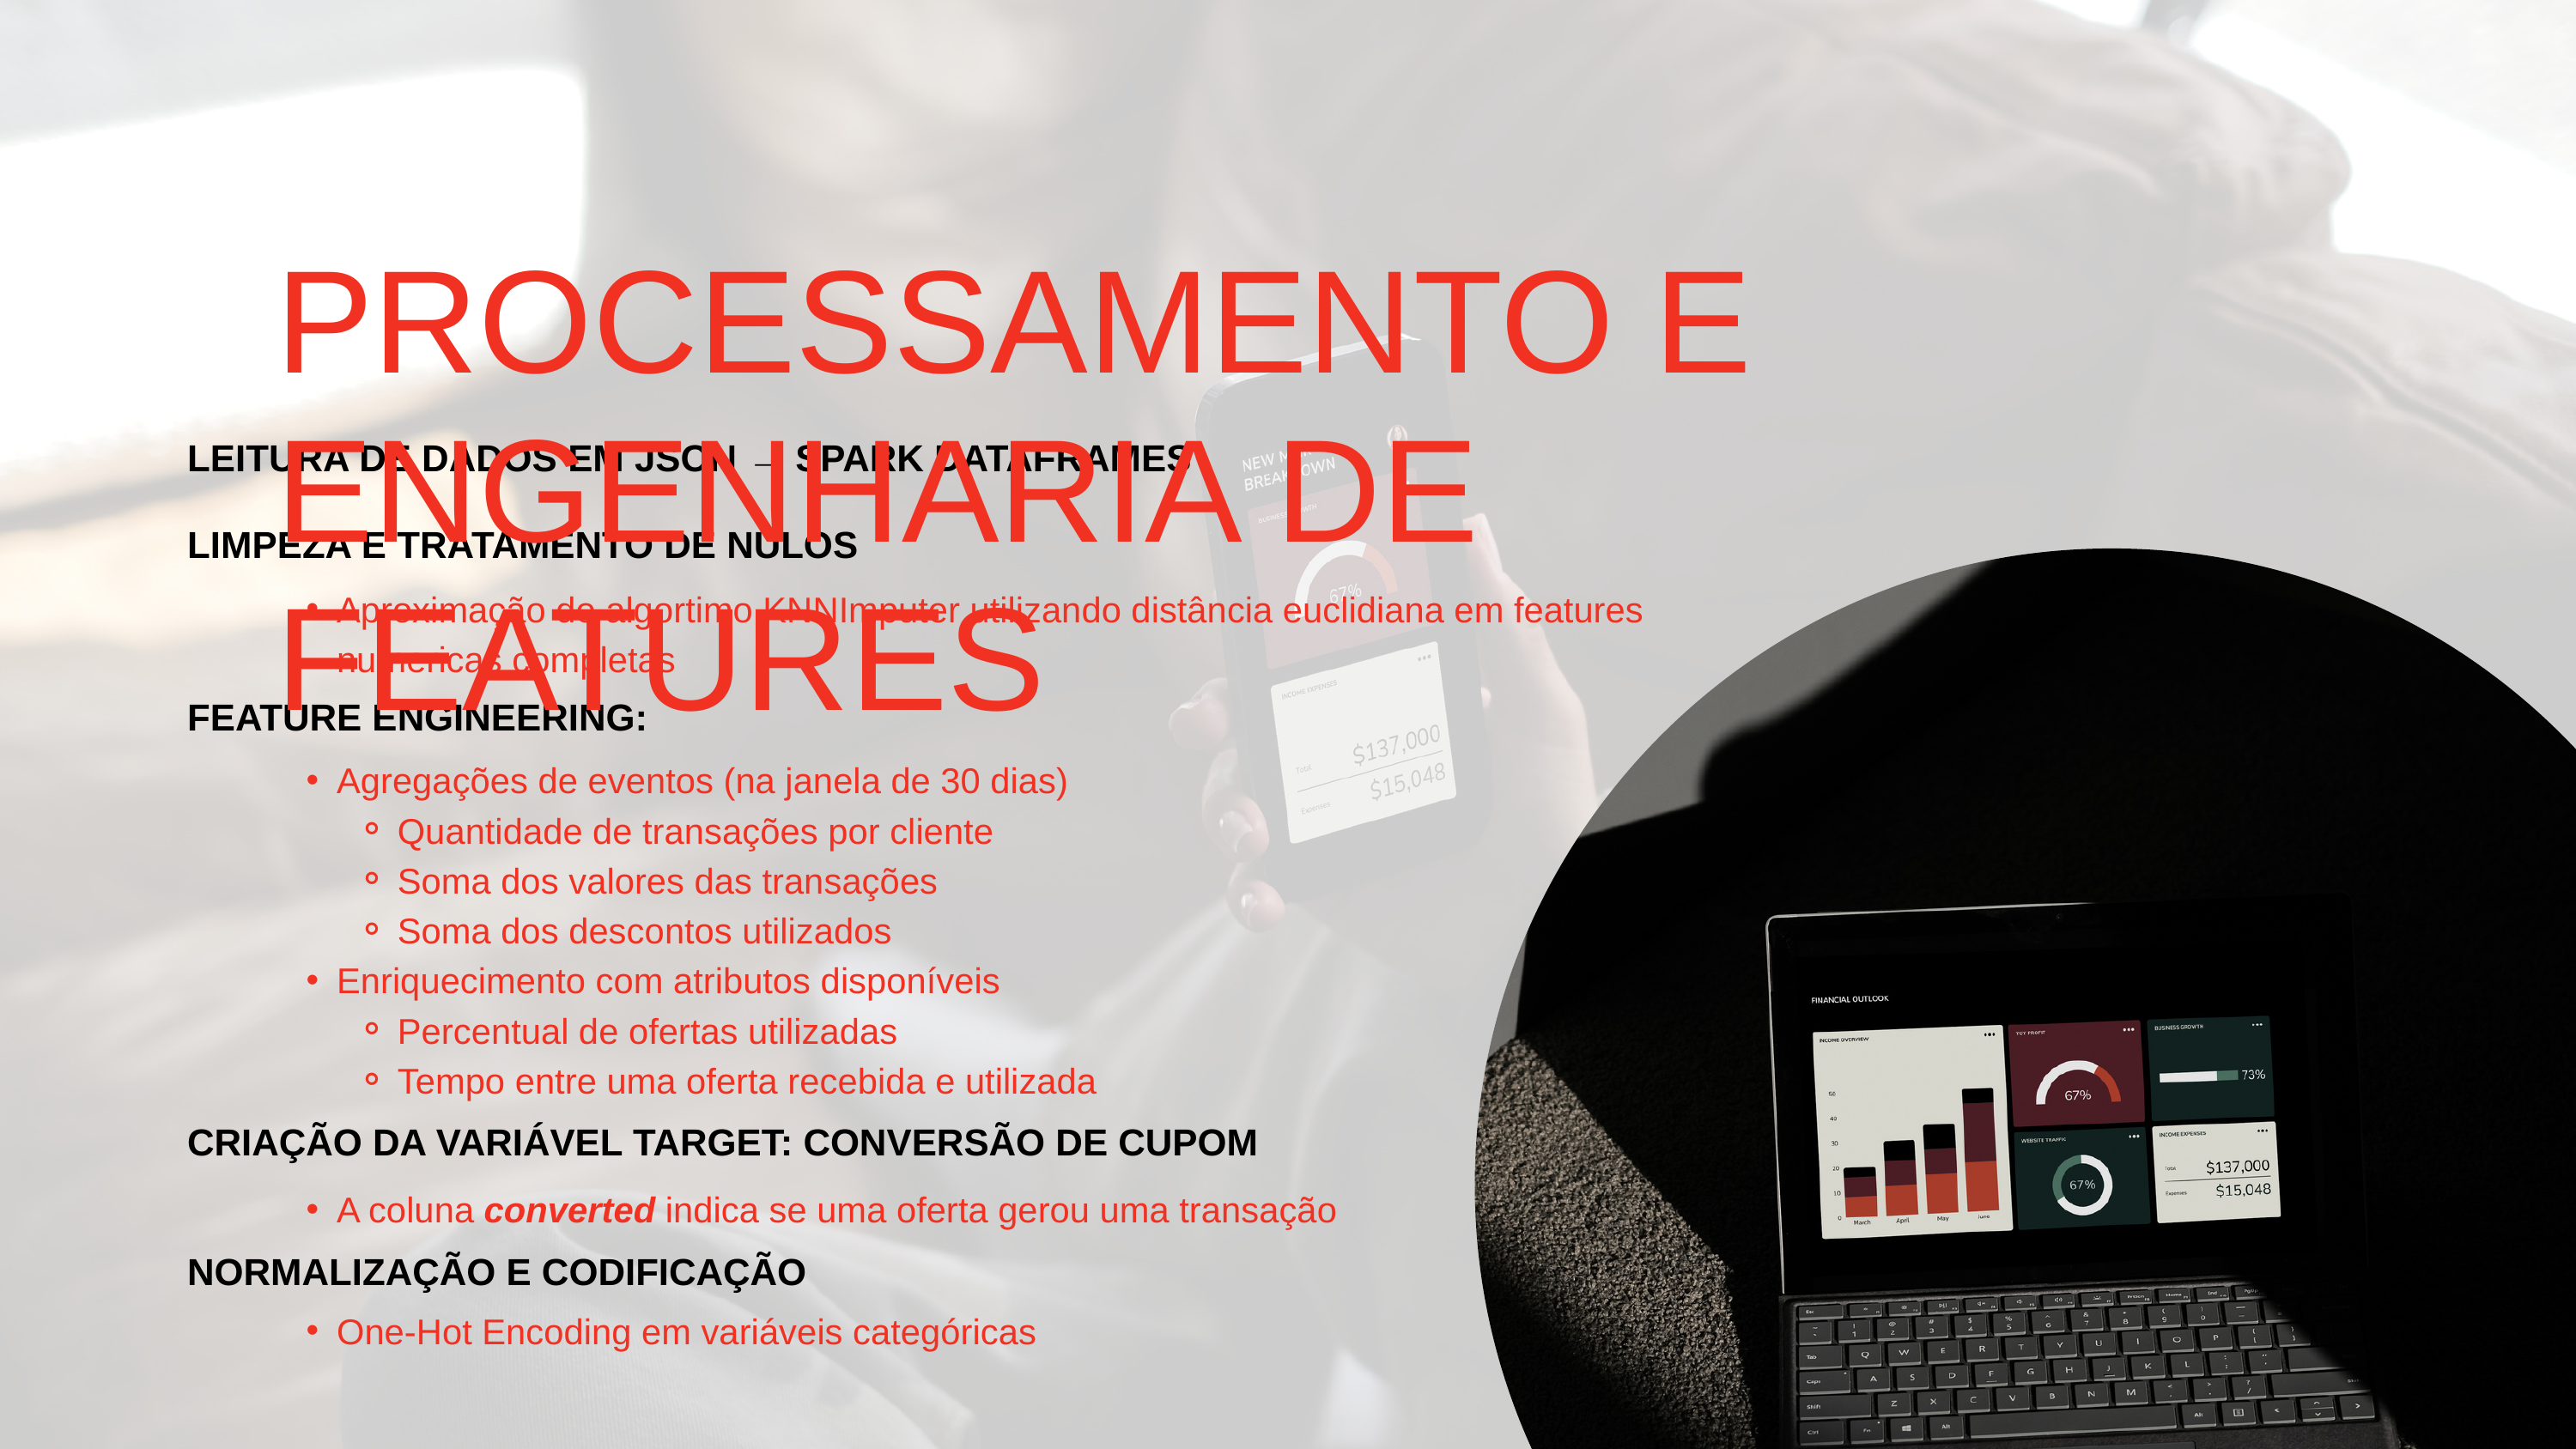

PROCESSAMENTO E ENGENHARIA DE FEATURES
LEITURA DE DADOS EM JSON → SPARK DATAFRAMES

LIMPEZA E TRATAMENTO DE NULOS

FEATURE ENGINEERING:

Aproximação do algortimo KNNImputer utilizando distância euclidiana em features numericas completas
Agregações de eventos (na janela de 30 dias)
Quantidade de transações por cliente
Soma dos valores das transações
Soma dos descontos utilizados
Enriquecimento com atributos disponíveis
Percentual de ofertas utilizadas
Tempo entre uma oferta recebida e utilizada
CRIAÇÃO DA VARIÁVEL TARGET: CONVERSÃO DE CUPOM

NORMALIZAÇÃO E CODIFICAÇÃO

A coluna converted indica se uma oferta gerou uma transação
One-Hot Encoding em variáveis categóricas